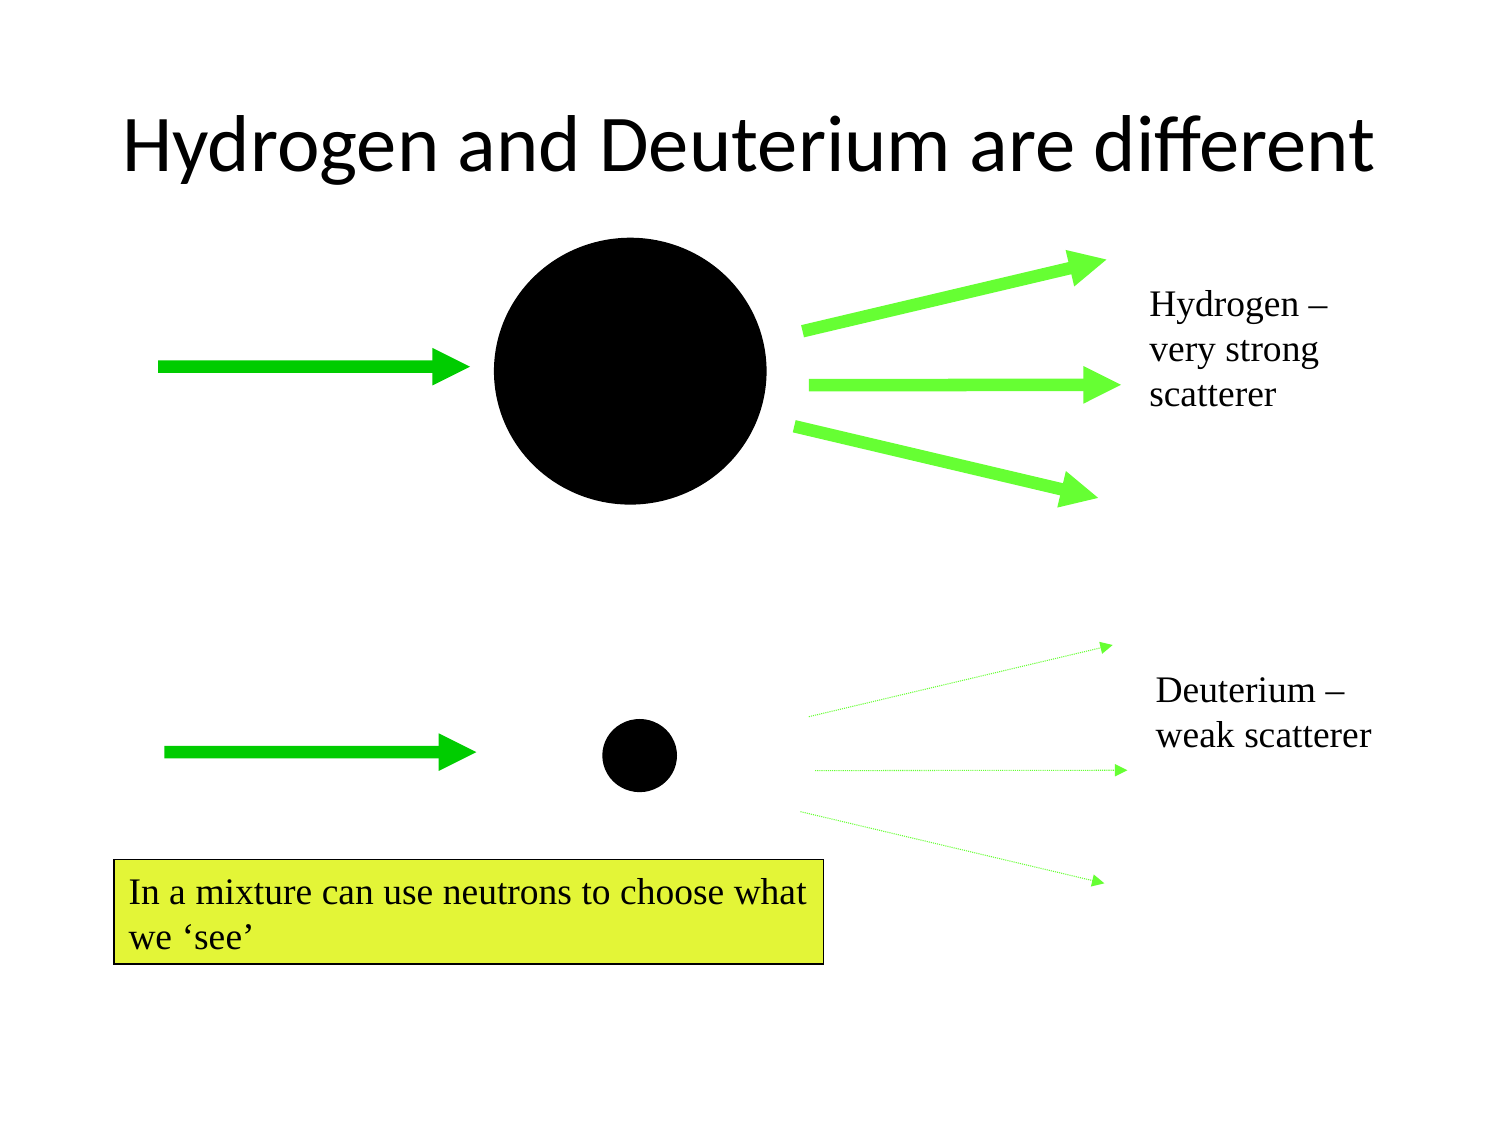

# Hydrogen and Deuterium are different

Hydrogen – very strong scatterer

Deuterium – weak scatterer

In a mixture can use neutrons to choose what we ‘see’